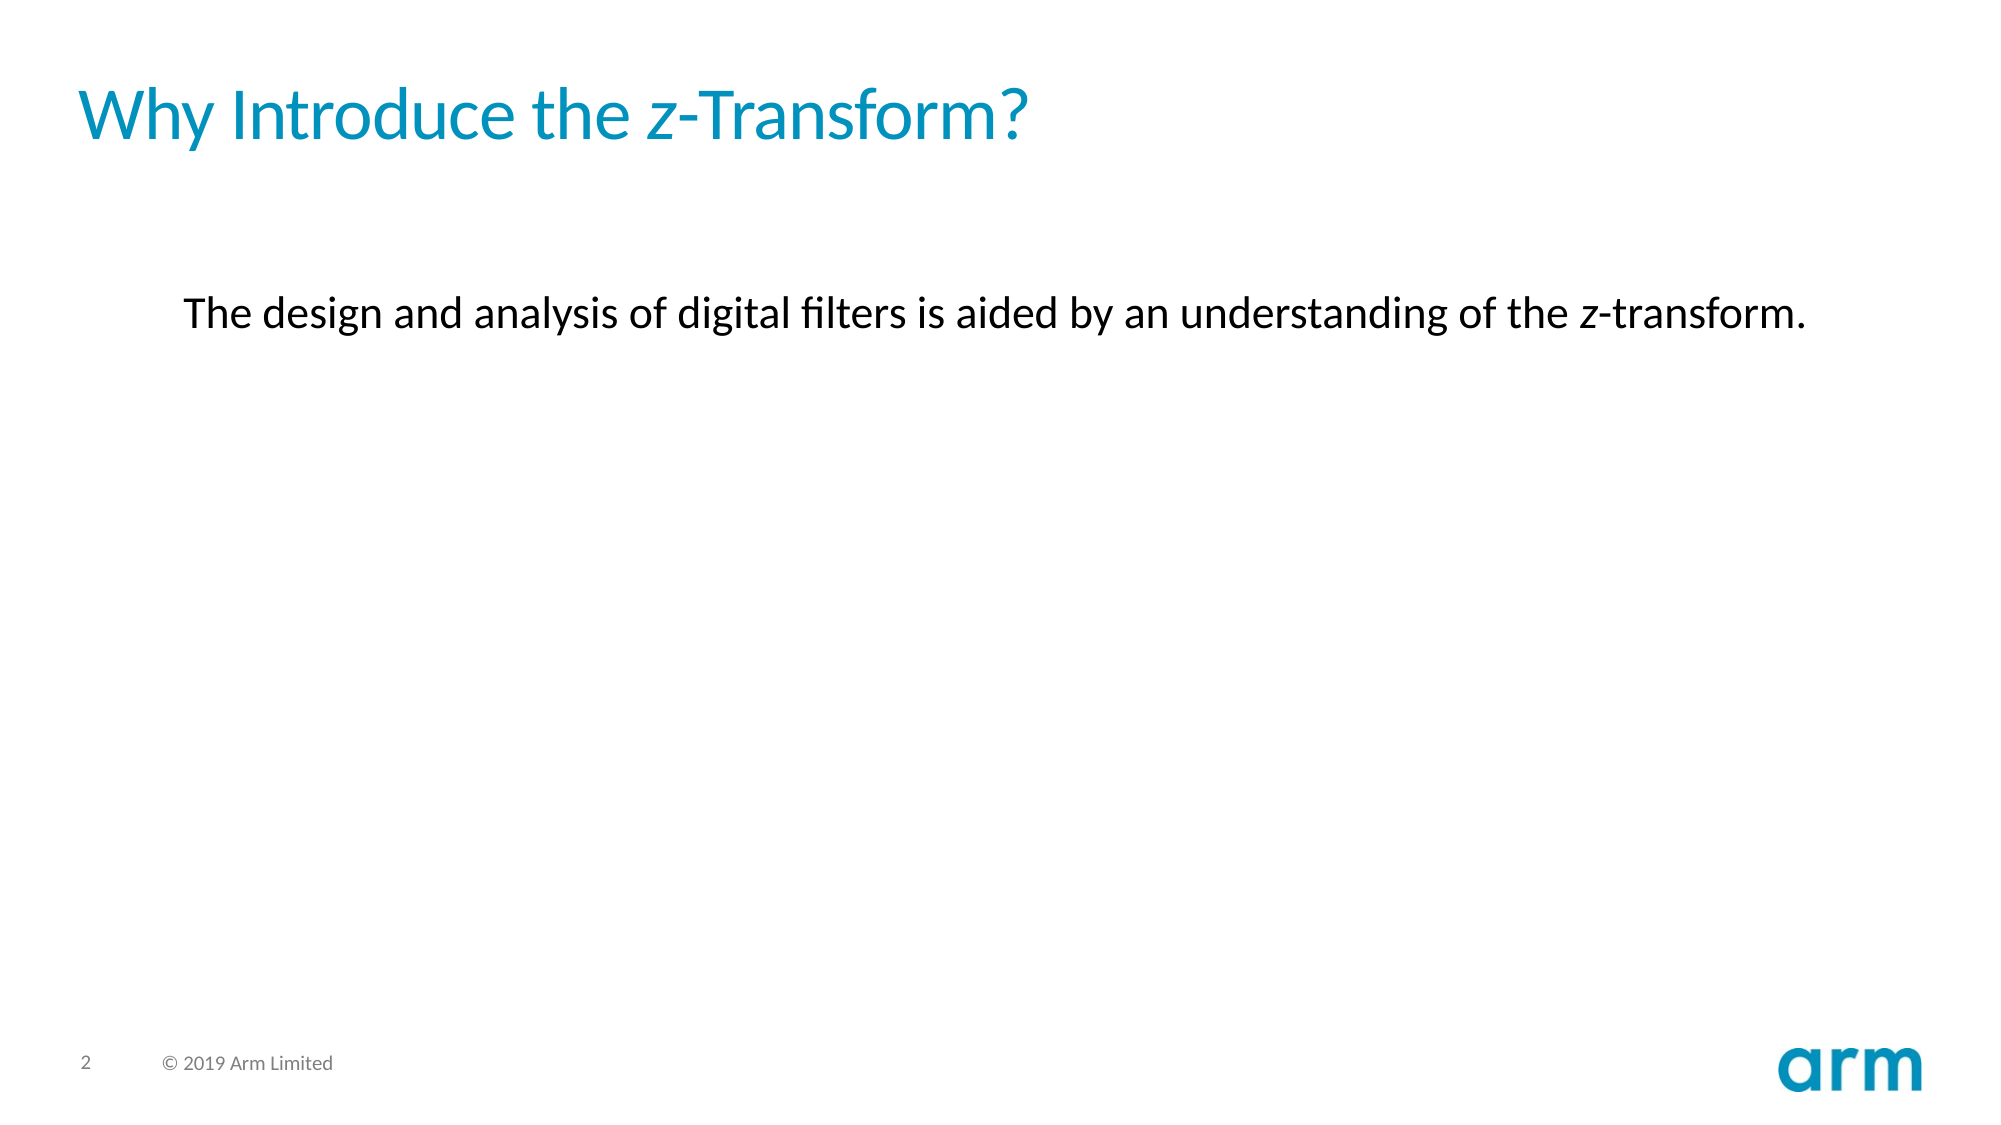

# Why Introduce the z-Transform?
The design and analysis of digital filters is aided by an understanding of the z-transform.